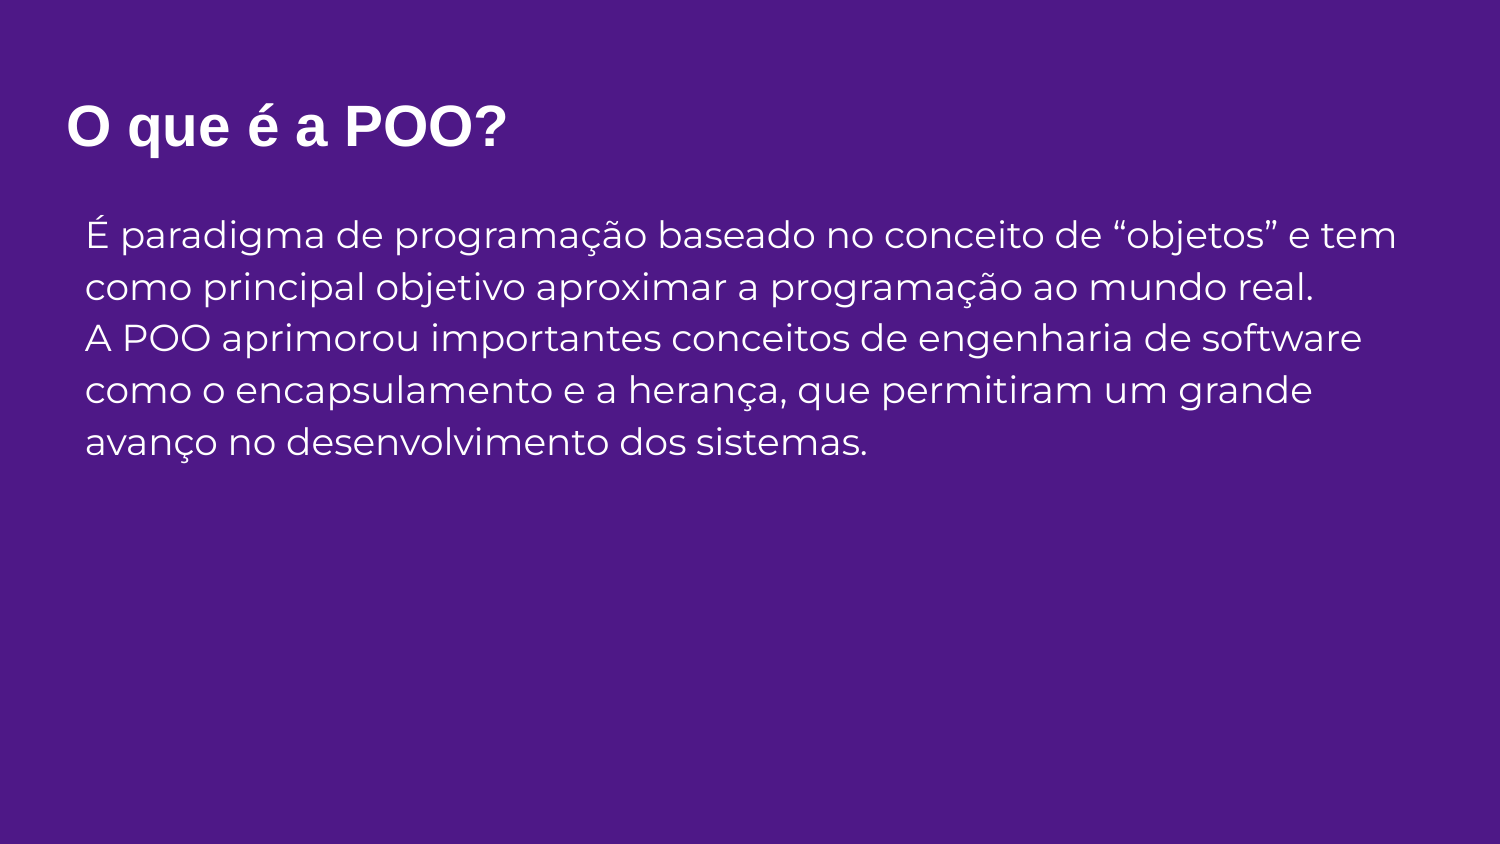

# O que é a POO?
É paradigma de programação baseado no conceito de “objetos” e tem como principal objetivo aproximar a programação ao mundo real.
A POO aprimorou importantes conceitos de engenharia de software como o encapsulamento e a herança, que permitiram um grande avanço no desenvolvimento dos sistemas.